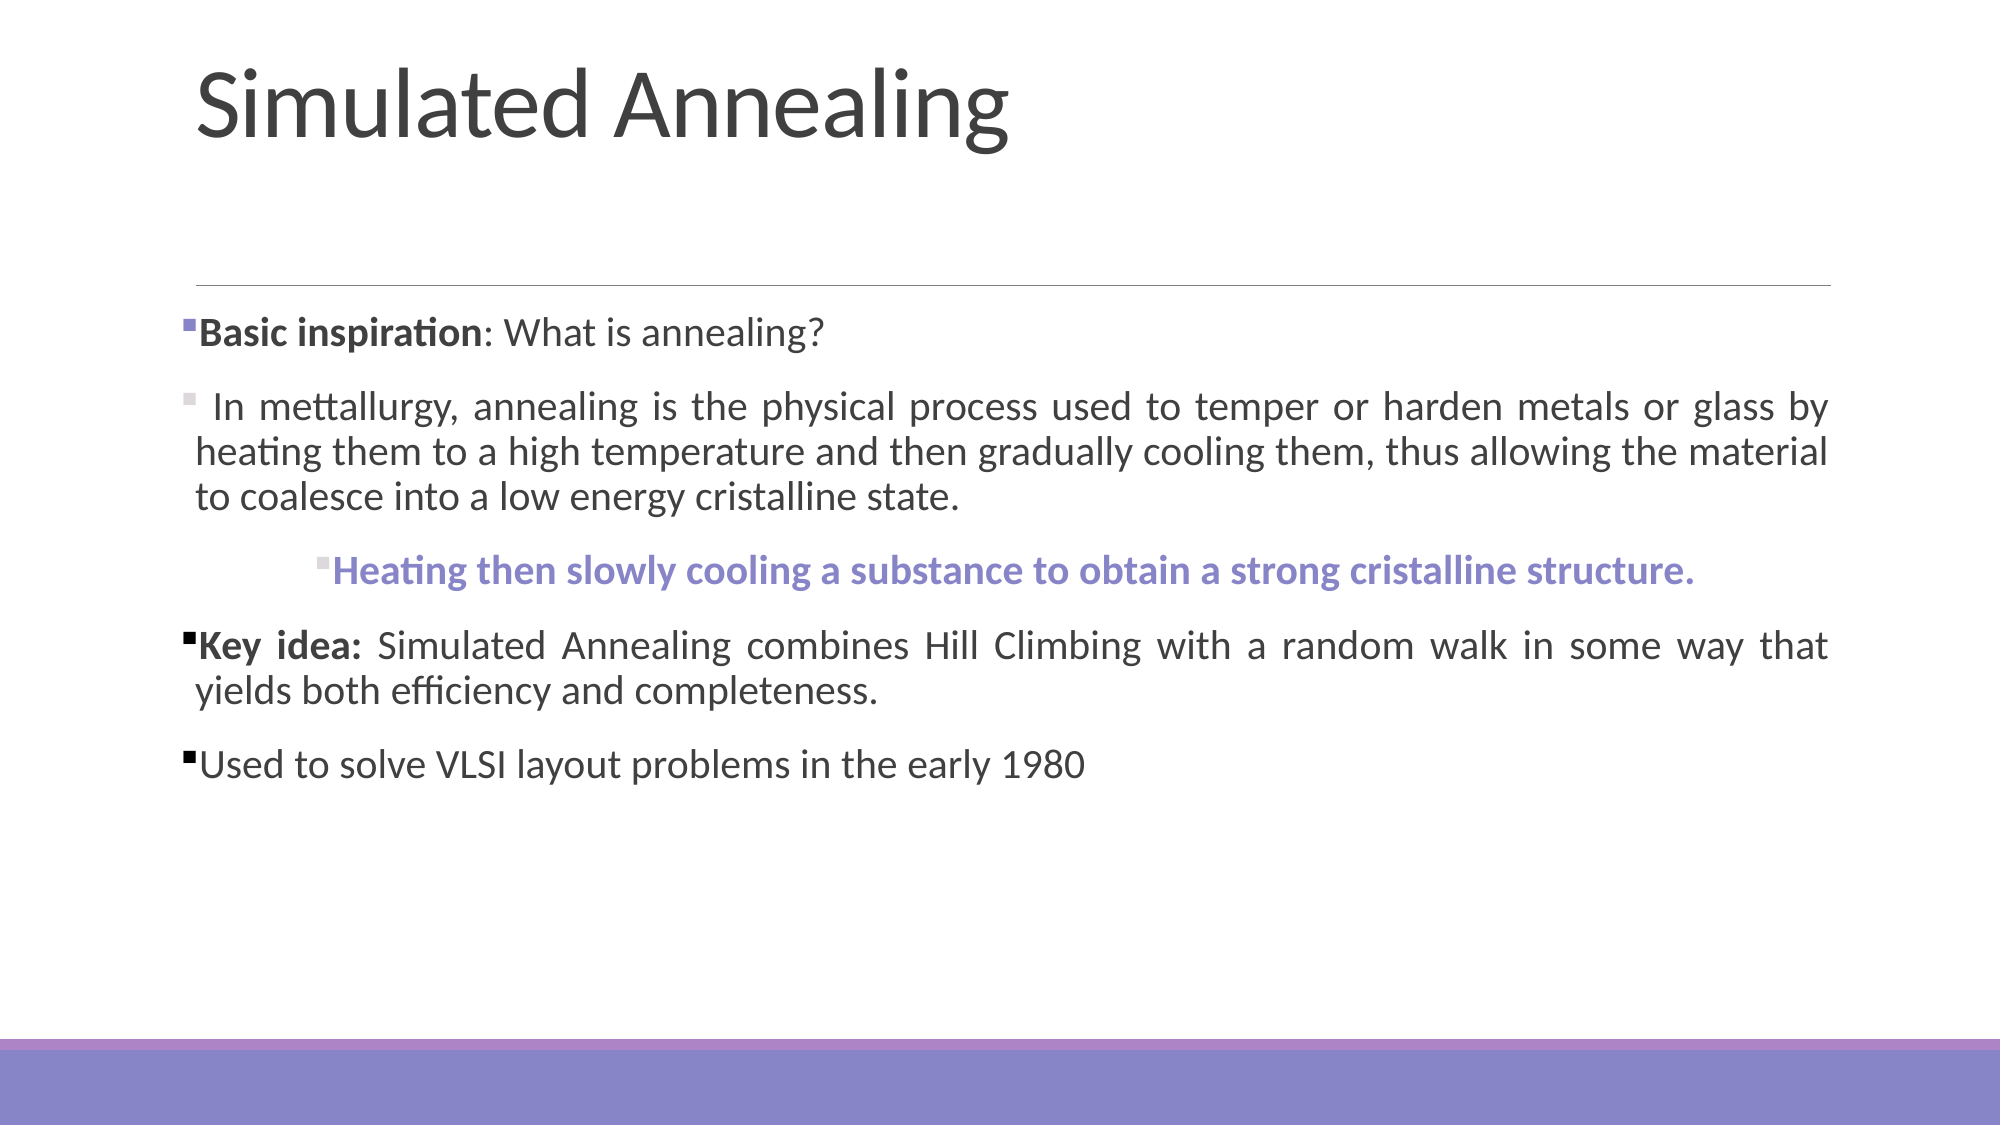

# Simulated Annealing
Basic inspiration: What is annealing?
 In mettallurgy, annealing is the physical process used to temper or harden metals or glass by heating them to a high temperature and then gradually cooling them, thus allowing the material to coalesce into a low energy cristalline state.
Heating then slowly cooling a substance to obtain a strong cristalline structure.
Key idea: Simulated Annealing combines Hill Climbing with a random walk in some way that yields both efficiency and completeness.
Used to solve VLSI layout problems in the early 1980